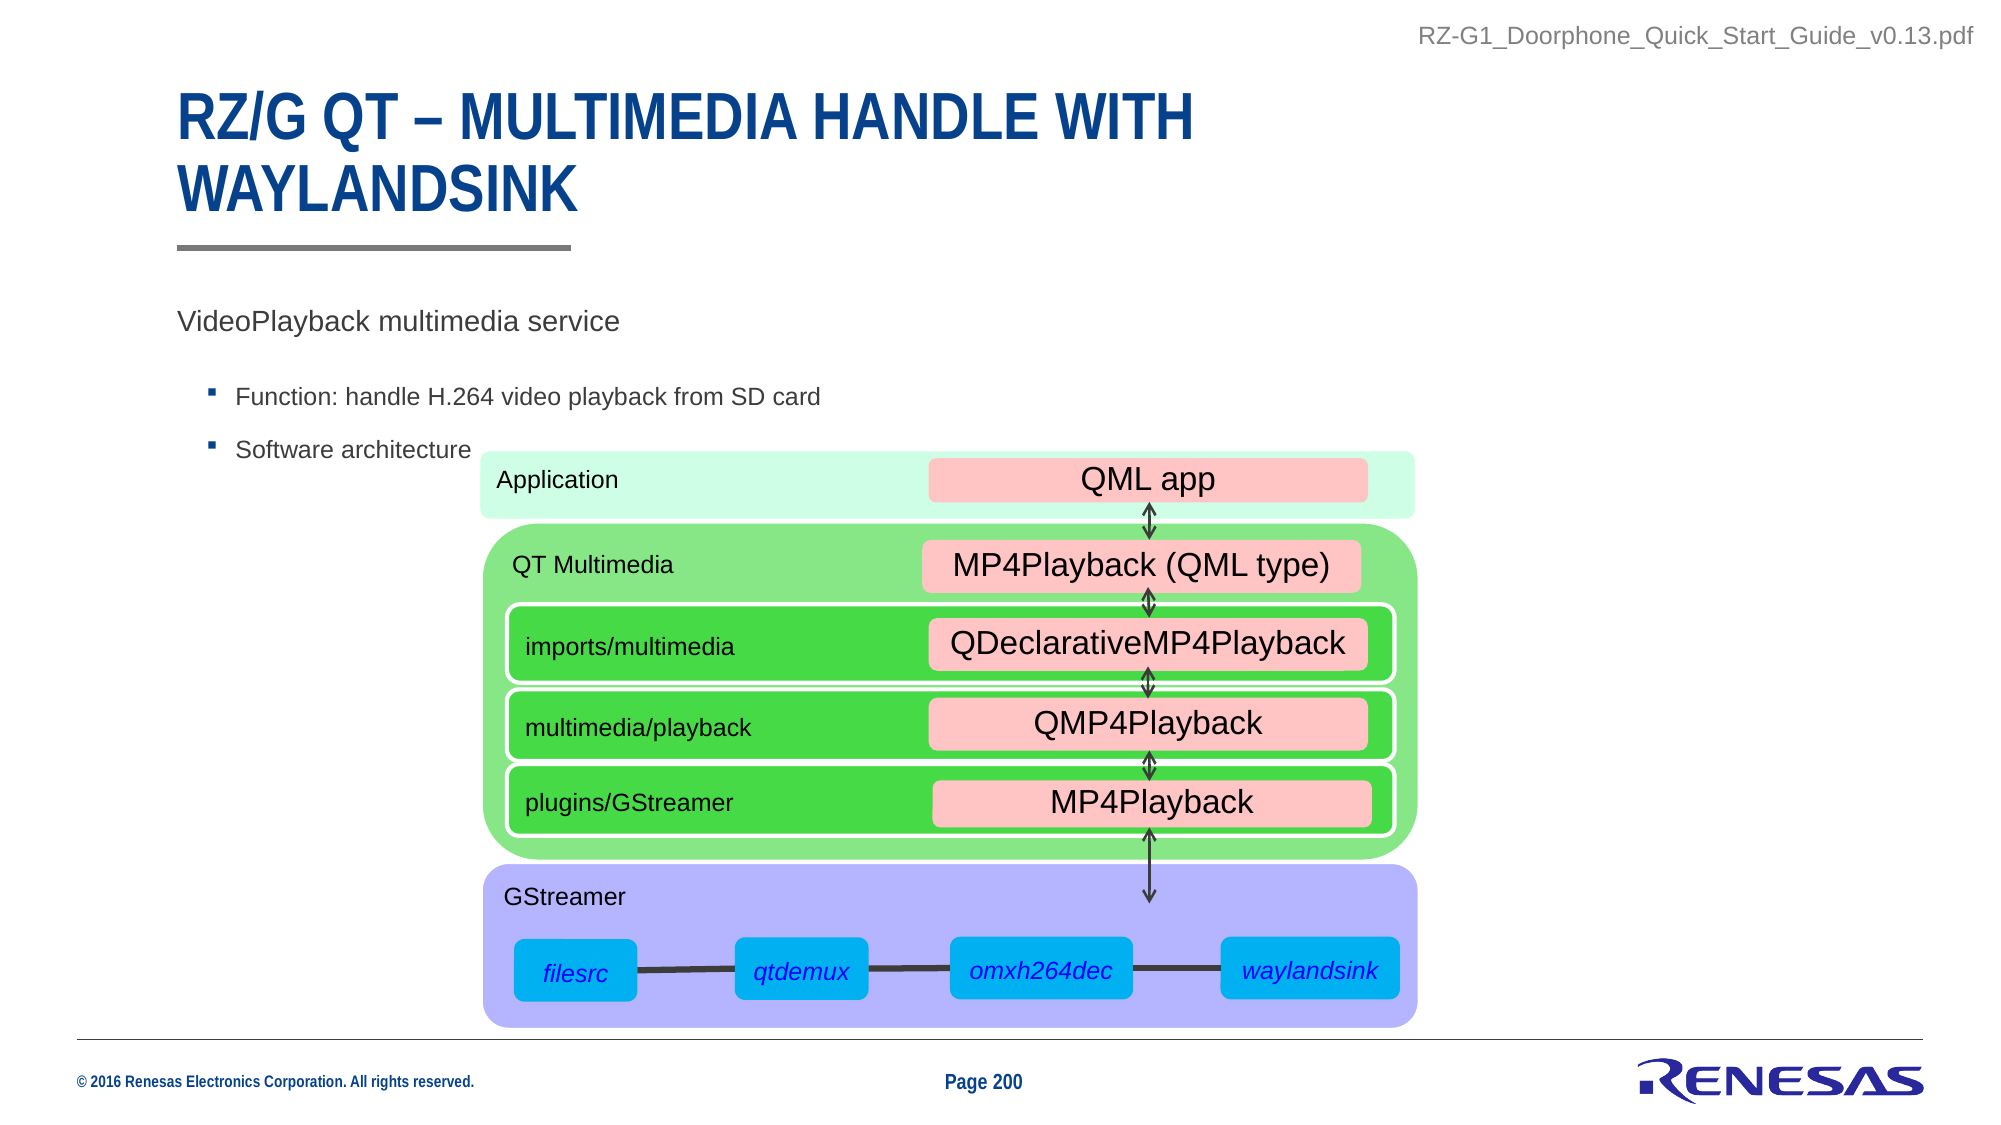

RZ-G1_Doorphone_Quick_Start_Guide_v0.13.pdf
# RZ/G Qt – Multimedia handle with waylandsink
VideoPlayback multimedia service
Function: handle H.264 video playback from SD card
Software architecture
Application
QML app
QT Multimedia
MP4Playback (QML type)
imports/multimedia
QDeclarativeMP4Playback
multimedia/playback
QMP4Playback
plugins/GStreamer
MP4Playback
GStreamer
omxh264dec
waylandsink
qtdemux
filesrc
Page 200